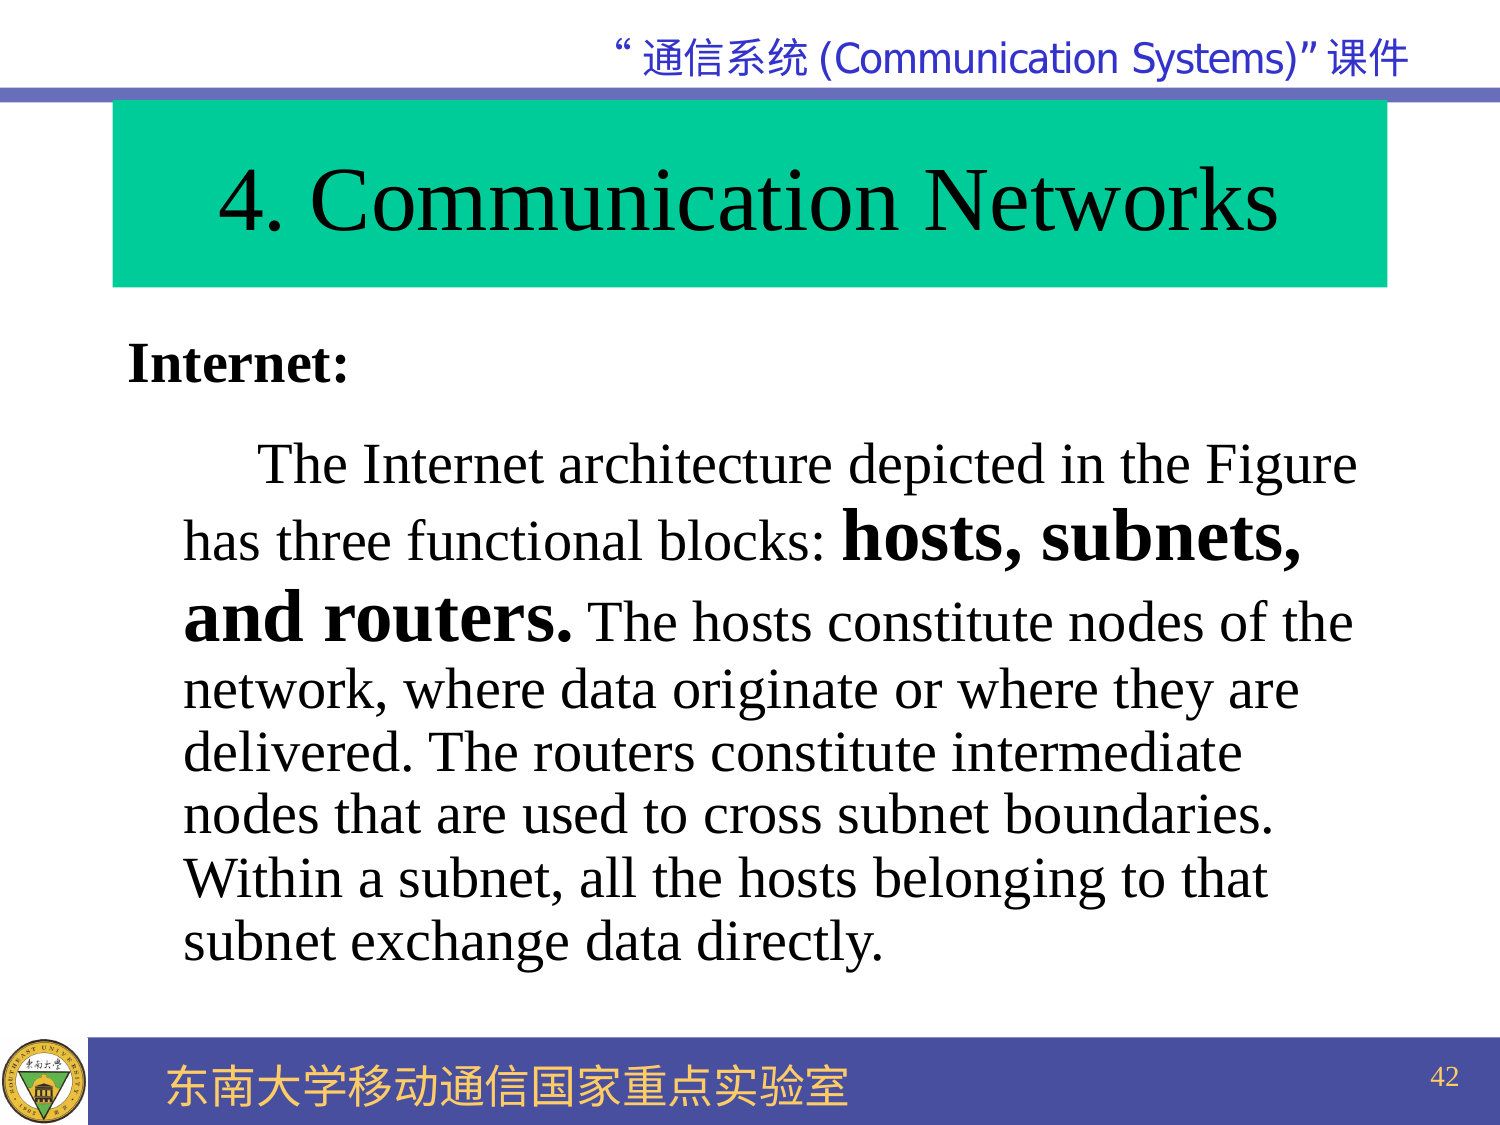

# 4. Communication Networks
Internet:
         The Internet architecture depicted in the Figure has three functional blocks: hosts, subnets, and routers. The hosts constitute nodes of the network, where data originate or where they are delivered. The routers constitute intermediate nodes that are used to cross subnet boundaries. Within a subnet, all the hosts belonging to that subnet exchange data directly.
42